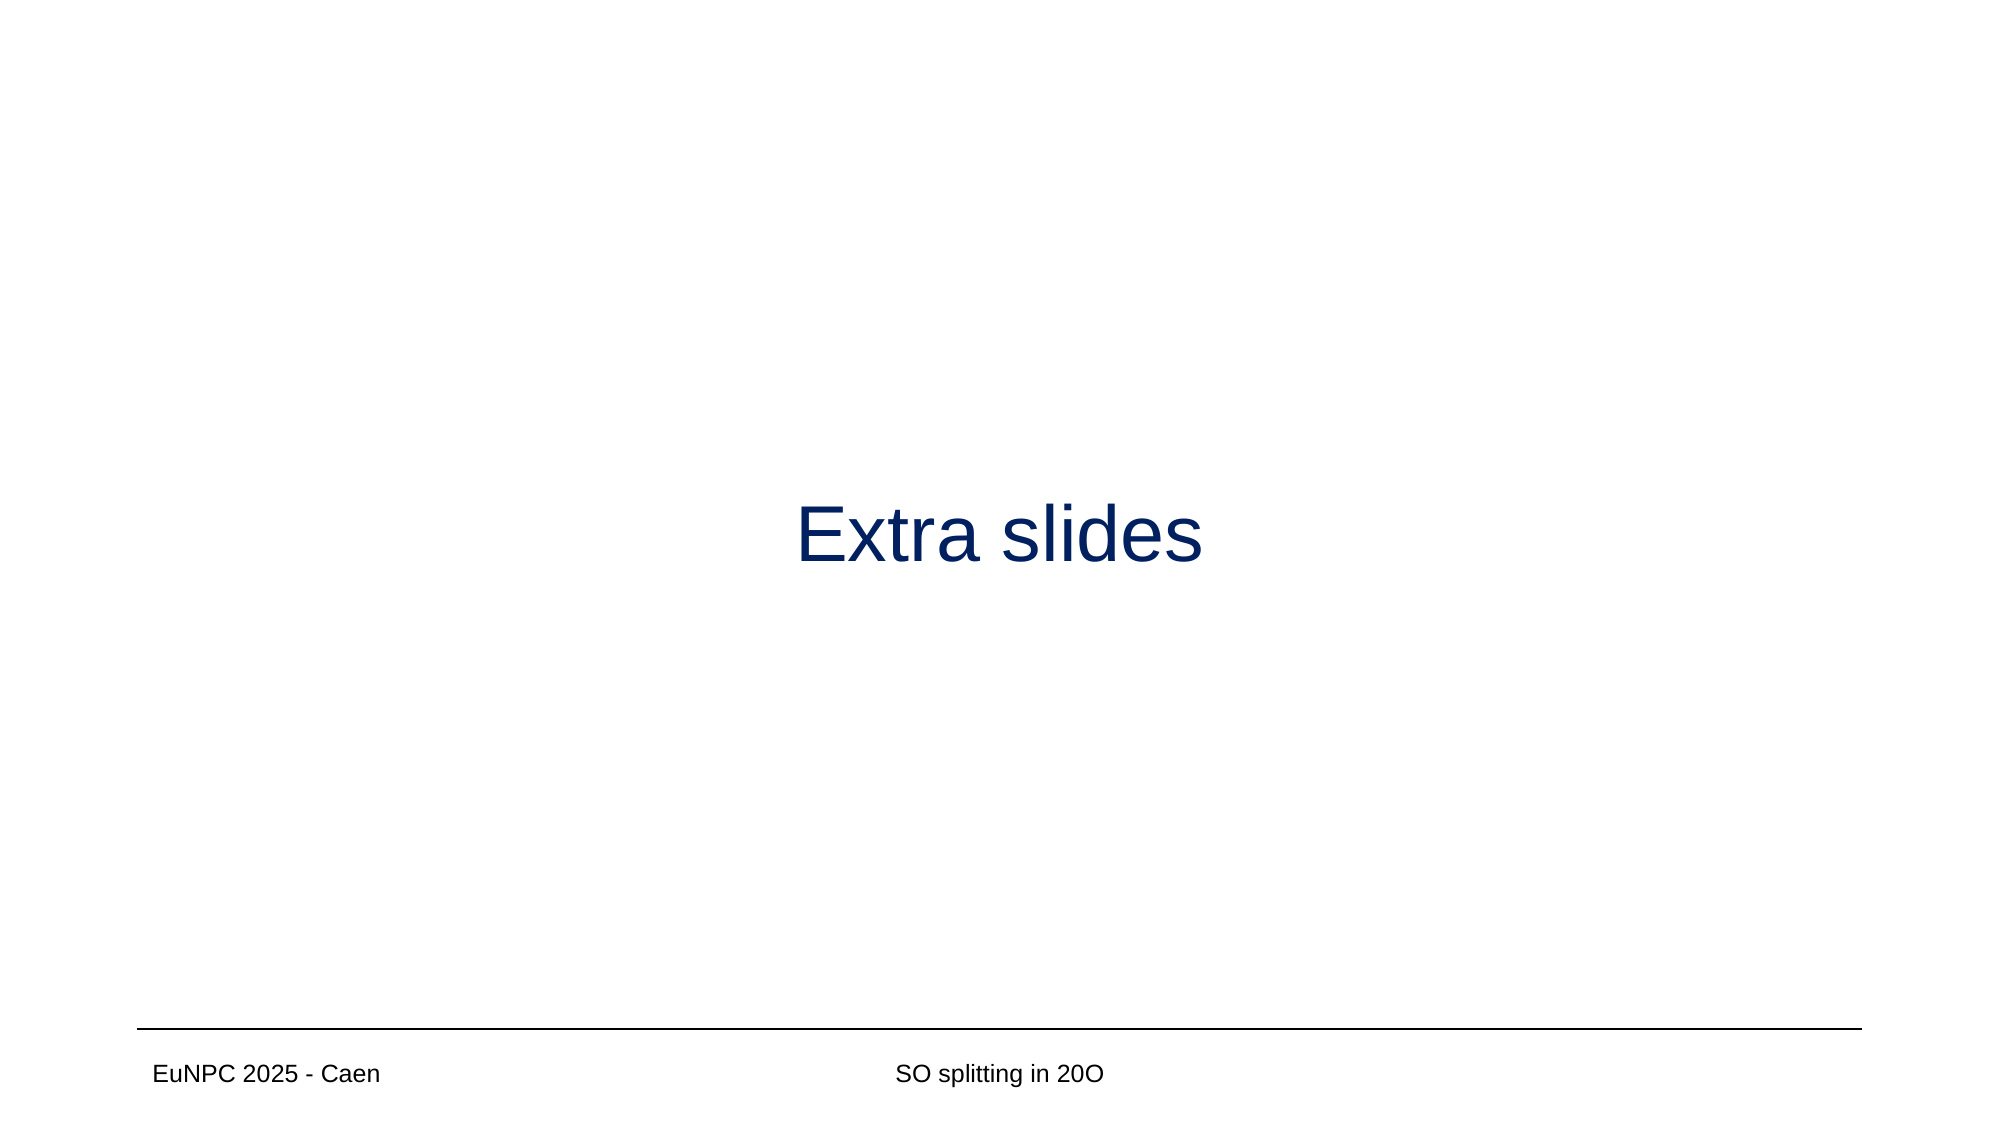

# Extra slides
EuNPC 2025 - Caen
SO splitting in 20O
19